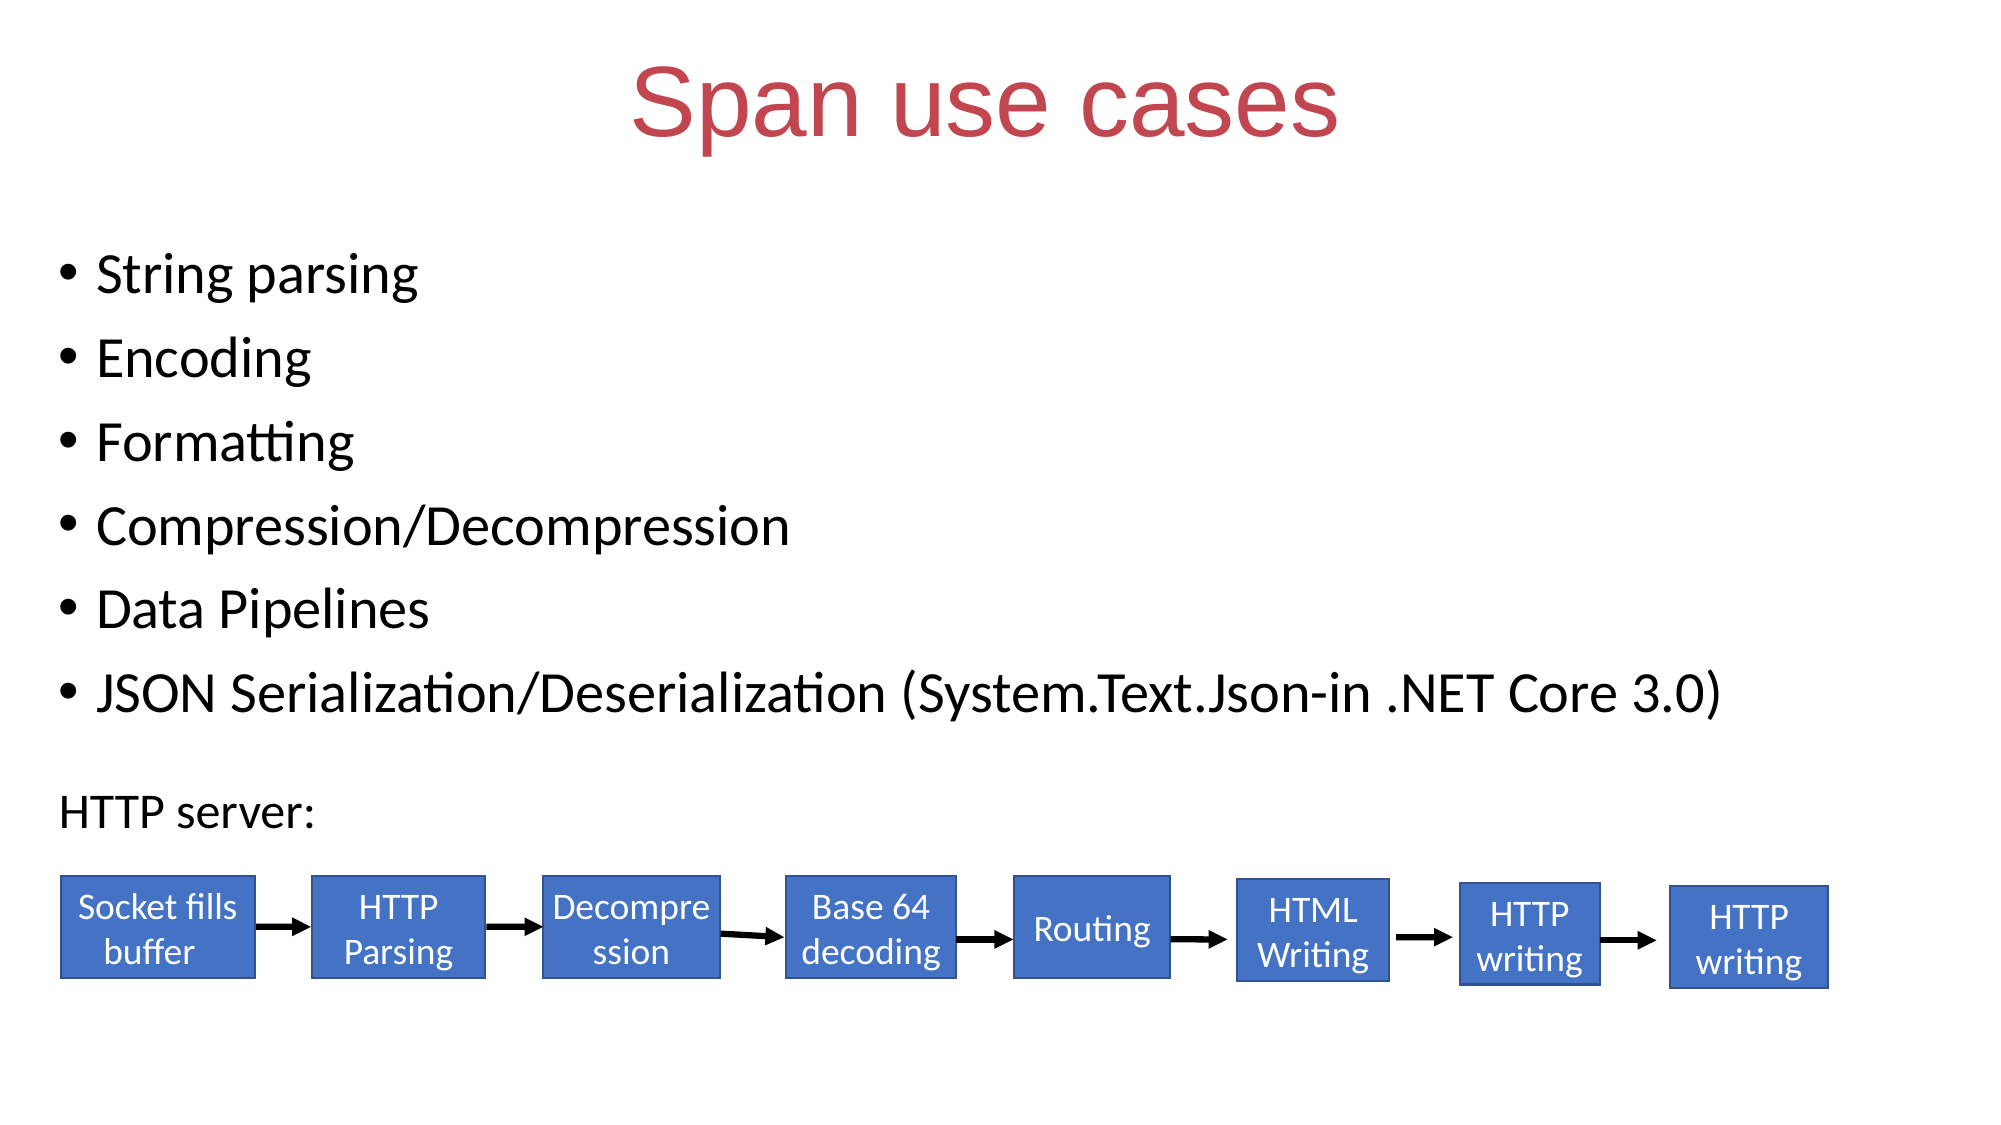

# Span use cases
String parsing
Encoding
Formatting
Compression/Decompression
Data Pipelines
JSON Serialization/Deserialization (System.Text.Json-in .NET Core 3.0)
HTTP server:
Decompression

Base 64 decoding

Socket fills buffer

HTTP Parsing

Routing
HTML Writing

HTTP writing

HTTP writing